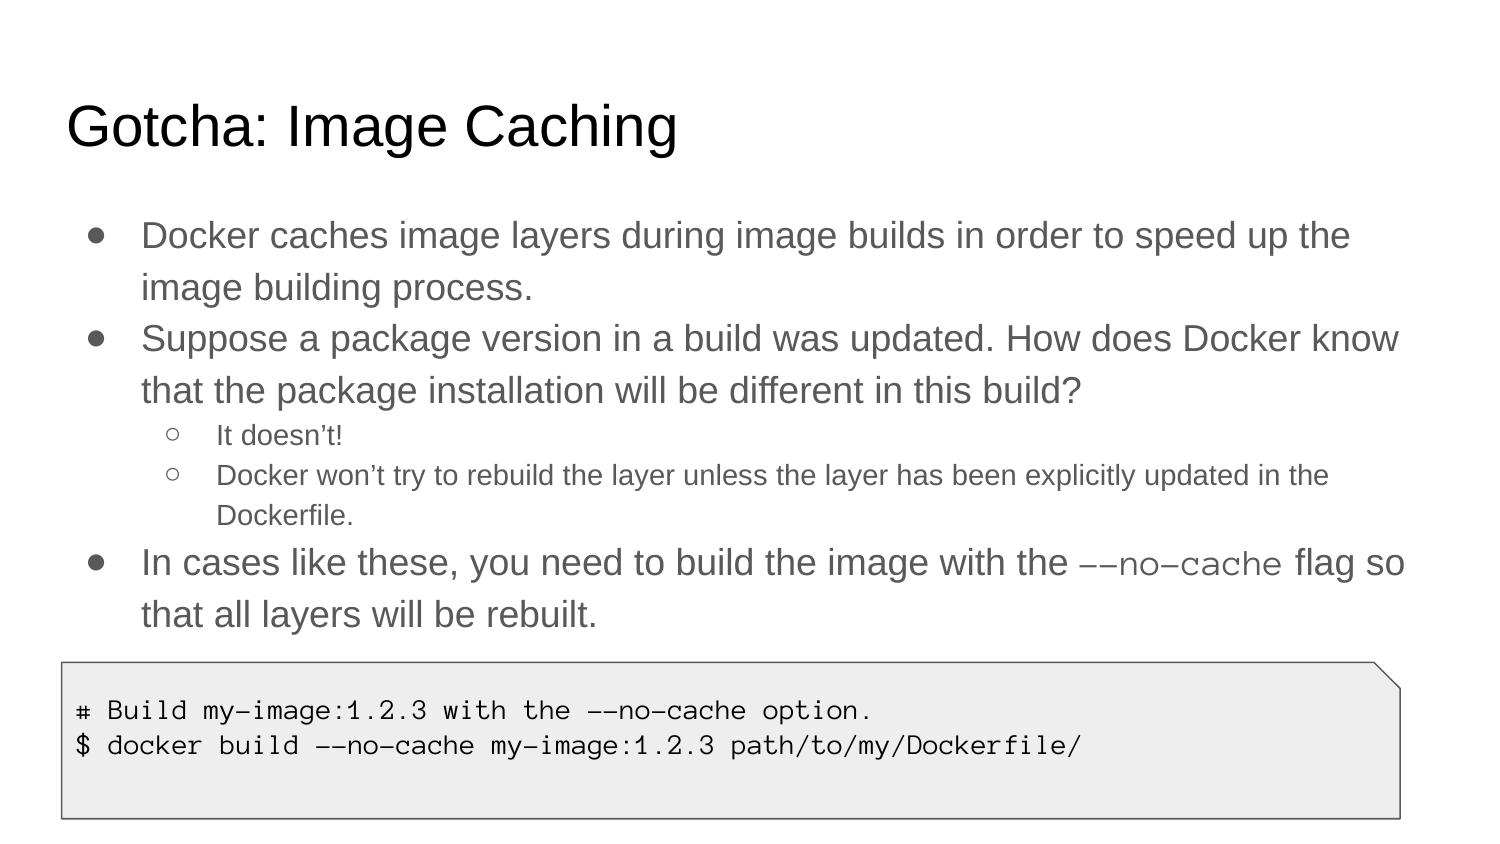

# Gotcha: Image Caching
Docker caches image layers during image builds in order to speed up the image building process.
Suppose a package version in a build was updated. How does Docker know that the package installation will be different in this build?
It doesn’t!
Docker won’t try to rebuild the layer unless the layer has been explicitly updated in the Dockerfile.
In cases like these, you need to build the image with the --no-cache flag so that all layers will be rebuilt.
# Build my-image:1.2.3 with the --no-cache option.
$ docker build --no-cache my-image:1.2.3 path/to/my/Dockerfile/